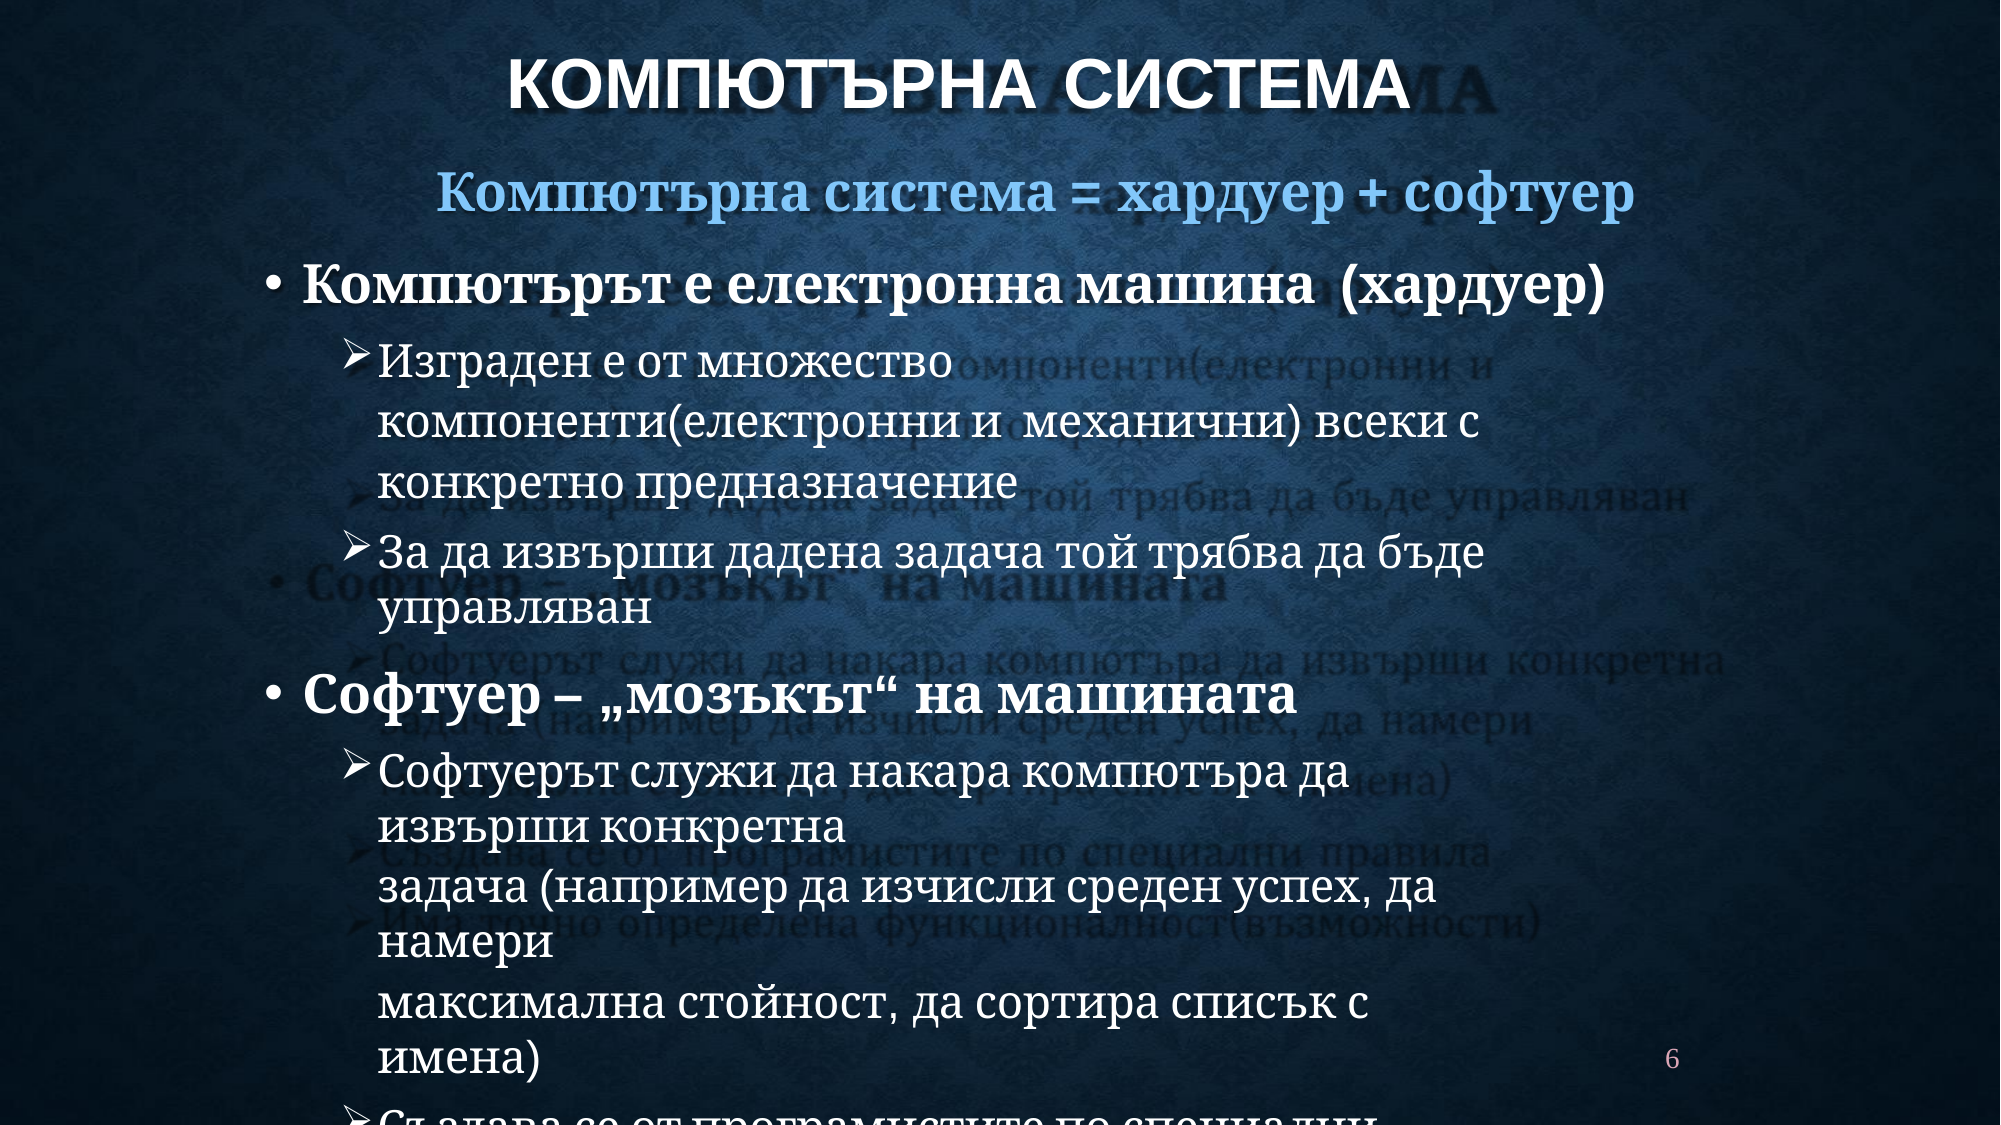

# КОМПЮТЪРНА СИСТЕМА
Компютърна система = хардуер + софтуер
Компютърът е електронна машина (хардуер)
Изграден е от множество компоненти(електронни и  механични) всеки с конкретно предназначение
За да извърши дадена задача той трябва да бъде управляван
Софтуер – „мозъкът“ на машината
Софтуерът служи да накара компютъра да извърши конкретна
задача (например да изчисли среден успех, да намери
максимална стойност, да сортира списък с имена)
Създава се от програмистите по специални правила
Има точно определена функционалност(възможности)

6